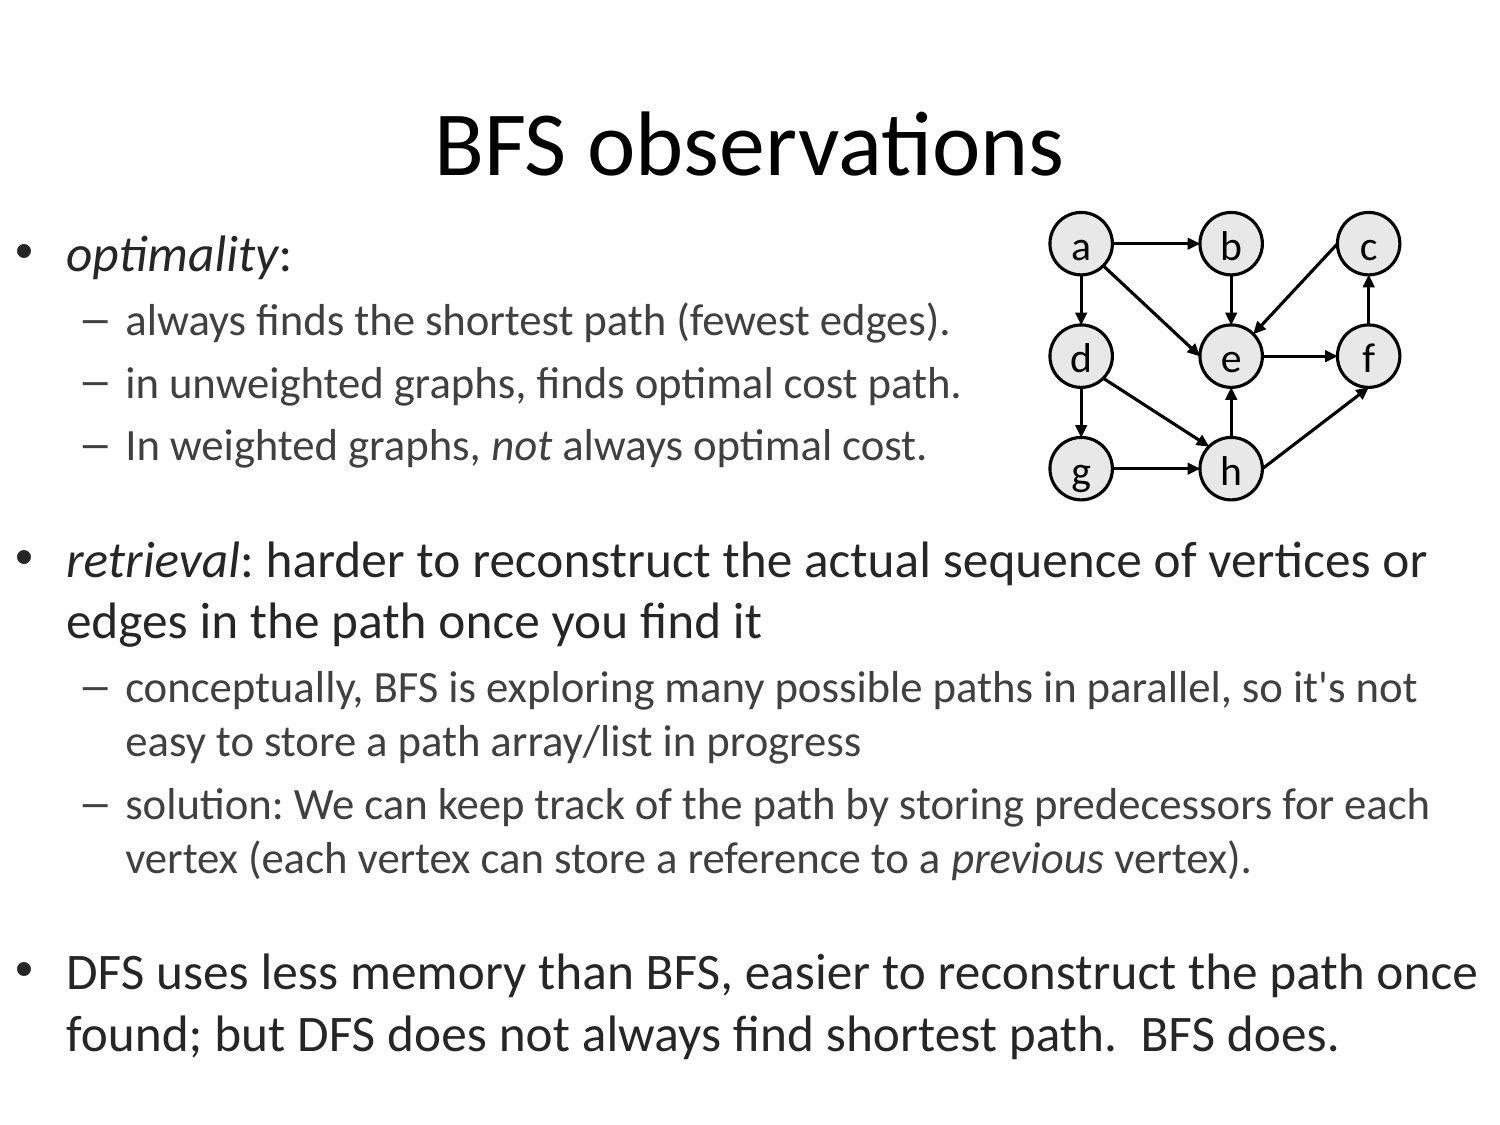

# BFS observations
optimality:
always finds the shortest path (fewest edges).
in unweighted graphs, finds optimal cost path.
In weighted graphs, not always optimal cost.

retrieval: harder to reconstruct the actual sequence of vertices or edges in the path once you find it
conceptually, BFS is exploring many possible paths in parallel, so it's not easy to store a path array/list in progress
solution: We can keep track of the path by storing predecessors for each vertex (each vertex can store a reference to a previous vertex).

DFS uses less memory than BFS, easier to reconstruct the path once found; but DFS does not always find shortest path.  BFS does.
a
b
c
d
e
f
g
h